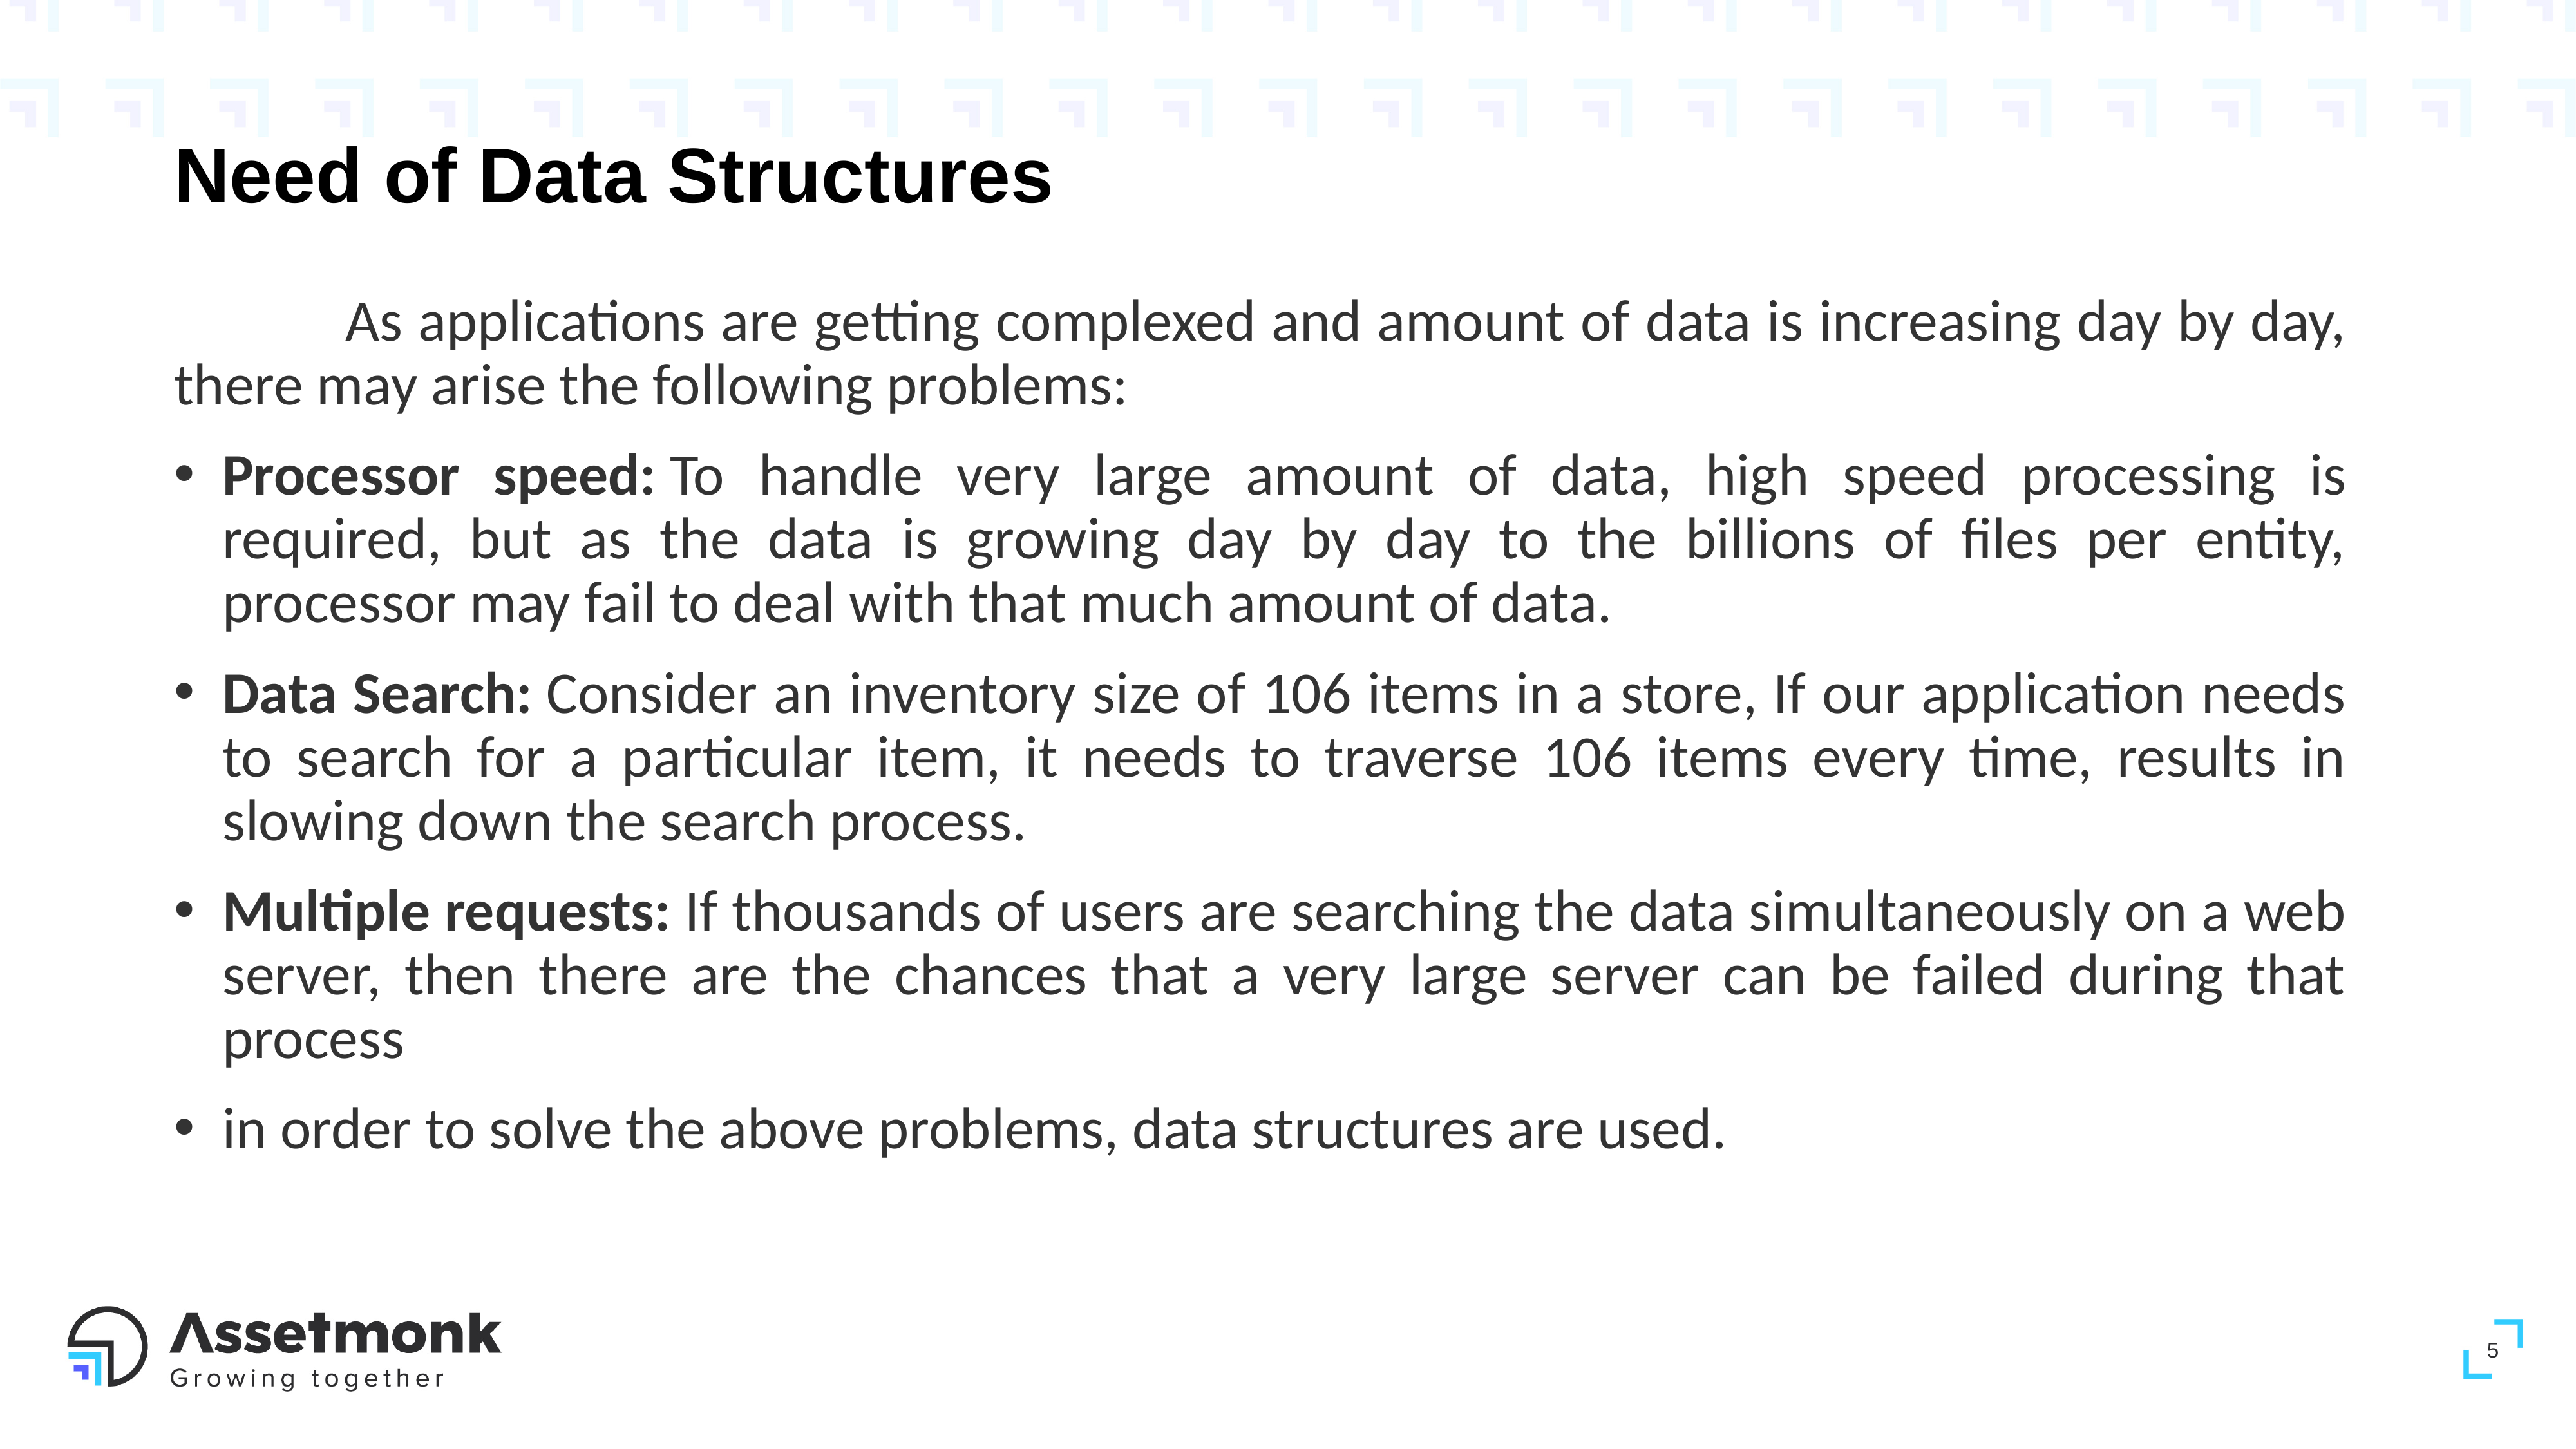

# Need of Data Structures
           As applications are getting complexed and amount of data is increasing day by day, there may arise the following problems:
Processor speed: To handle very large amount of data, high speed processing is required, but as the data is growing day by day to the billions of files per entity, processor may fail to deal with that much amount of data.
Data Search: Consider an inventory size of 106 items in a store, If our application needs to search for a particular item, it needs to traverse 106 items every time, results in slowing down the search process.
Multiple requests: If thousands of users are searching the data simultaneously on a web server, then there are the chances that a very large server can be failed during that process
in order to solve the above problems, data structures are used.

5